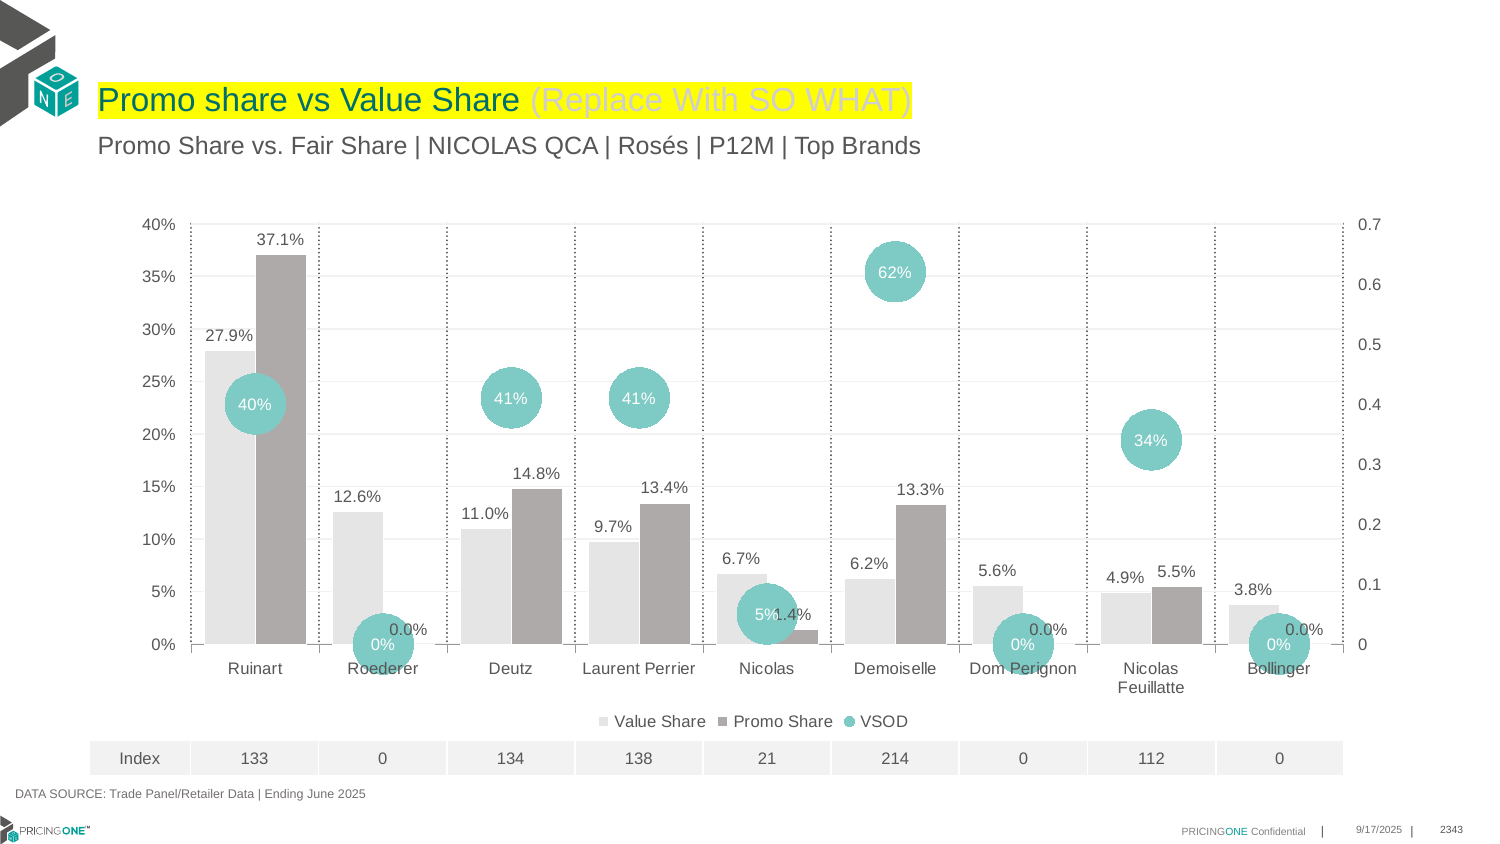

# Promo share vs Value Share (Replace With SO WHAT)
Promo Share vs. Fair Share | NICOLAS QCA | Rosés | P12M | Top Brands

### Chart

| Category | Value Share | Promo Share | VSOD |
|---|---|---|---|
| Ruinart | 0.27907081970674663 | 0.3705142202573786 | 0.4 |
| Roederer | 0.1263659055888068 | 0.0 | 0.0 |
| Deutz | 0.11030810958917883 | 0.14810903688854682 | 0.41 |
| Laurent Perrier | 0.09745282331145538 | 0.13413935673247301 | 0.41 |
| Nicolas | 0.0671471269164155 | 0.013826493171770687 | 0.05 |
| Demoiselle | 0.06221516139492676 | 0.13313704784235114 | 0.62 |
| Dom Perignon | 0.05579003199995978 | 0.0 | 0.0 |
| Nicolas Feuillatte | 0.04903811589867601 | 0.05473322474987024 | 0.34 |
| Bollinger | 0.03788966172548409 | 0.0 | 0.0 |
| Index | 133 | 0 | 134 | 138 | 21 | 214 | 0 | 112 | 0 |
| --- | --- | --- | --- | --- | --- | --- | --- | --- | --- |
DATA SOURCE: Trade Panel/Retailer Data | Ending June 2025

9/17/2025
2343